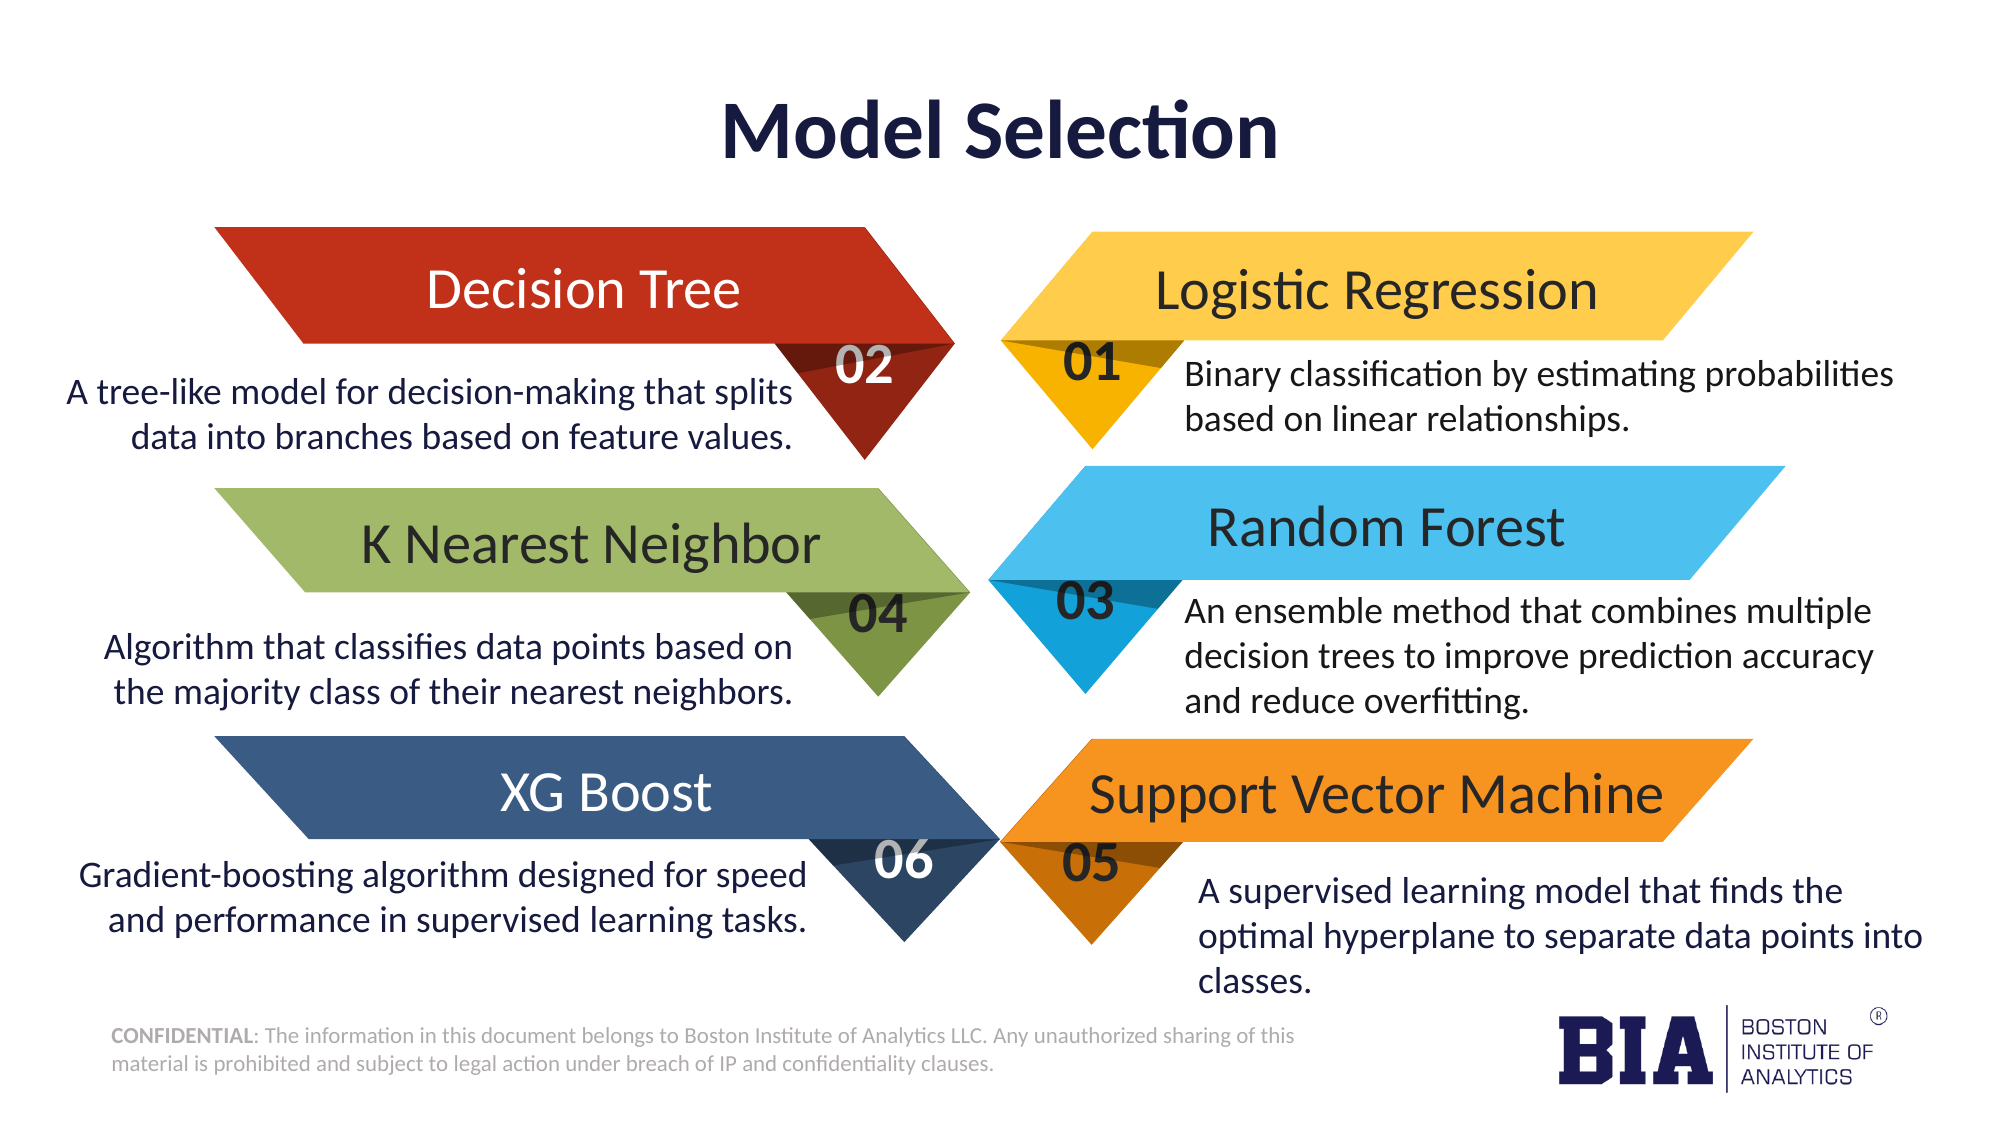

Model Selection
Decision Tree
02

Logistic Regression
01

Binary classification by estimating probabilities based on linear relationships.
A tree-like model for decision-making that splits data into branches based on feature values.
Random Forest
03

K Nearest Neighbor
04

An ensemble method that combines multiple decision trees to improve prediction accuracy and reduce overfitting.
Algorithm that classifies data points based on the majority class of their nearest neighbors.
XG Boost
06

05
Support Vector Machine

Gradient-boosting algorithm designed for speed and performance in supervised learning tasks.
A supervised learning model that finds the optimal hyperplane to separate data points into classes.